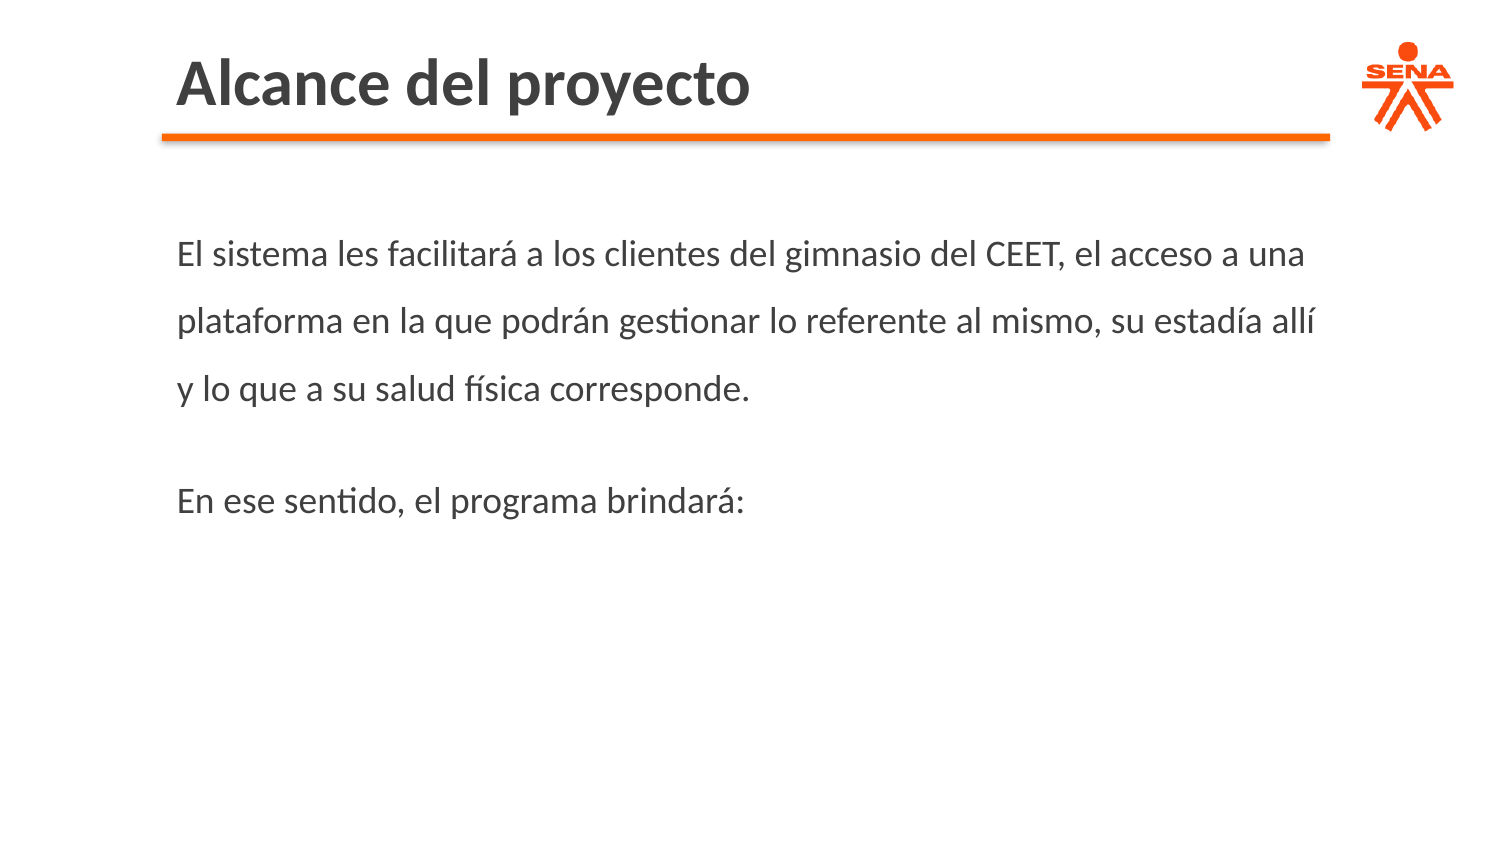

Alcance del proyecto

El sistema les facilitará a los clientes del gimnasio del CEET, el acceso a una plataforma en la que podrán gestionar lo referente al mismo, su estadía allí y lo que a su salud física corresponde.

En ese sentido, el programa brindará: